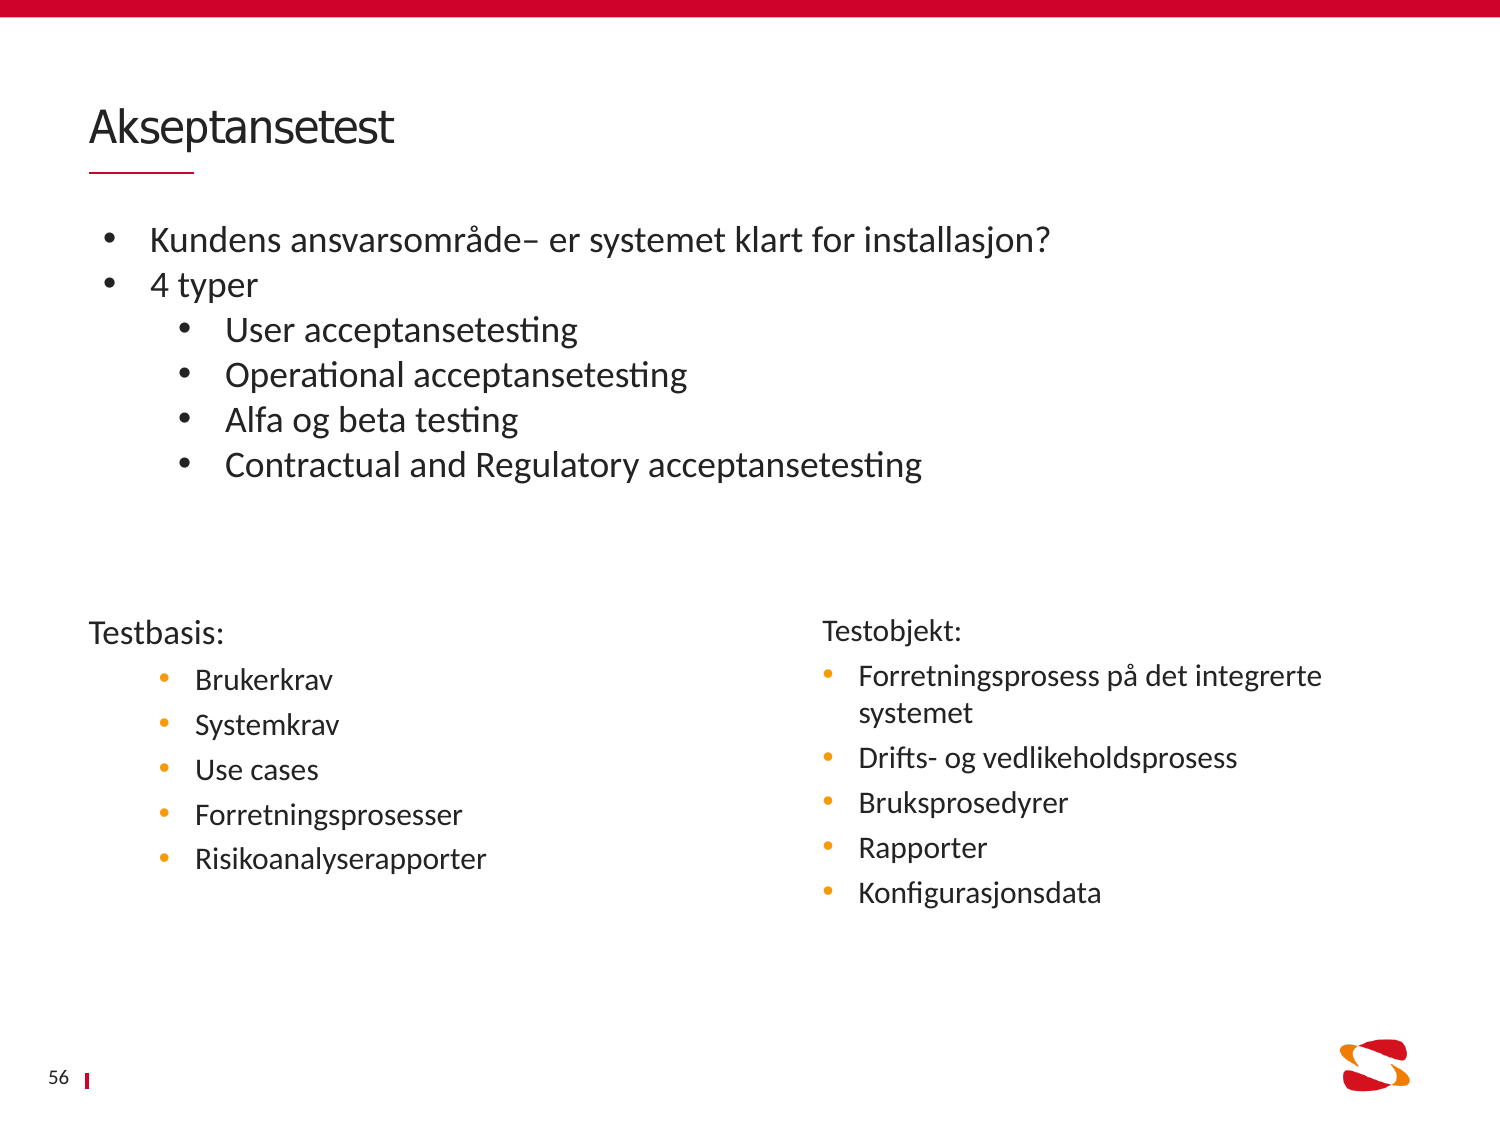

# Akseptansetest
Kundens ansvarsområde– er systemet klart for installasjon?
4 typer
User acceptansetesting
Operational acceptansetesting
Alfa og beta testing
Contractual and Regulatory acceptansetesting

Testbasis:
Brukerkrav
Systemkrav
Use cases
Forretningsprosesser
Risikoanalyserapporter

Testobjekt:
Forretningsprosess på det integrerte systemet
Drifts- og vedlikeholdsprosess
Bruksprosedyrer
Rapporter
Konfigurasjonsdata

56